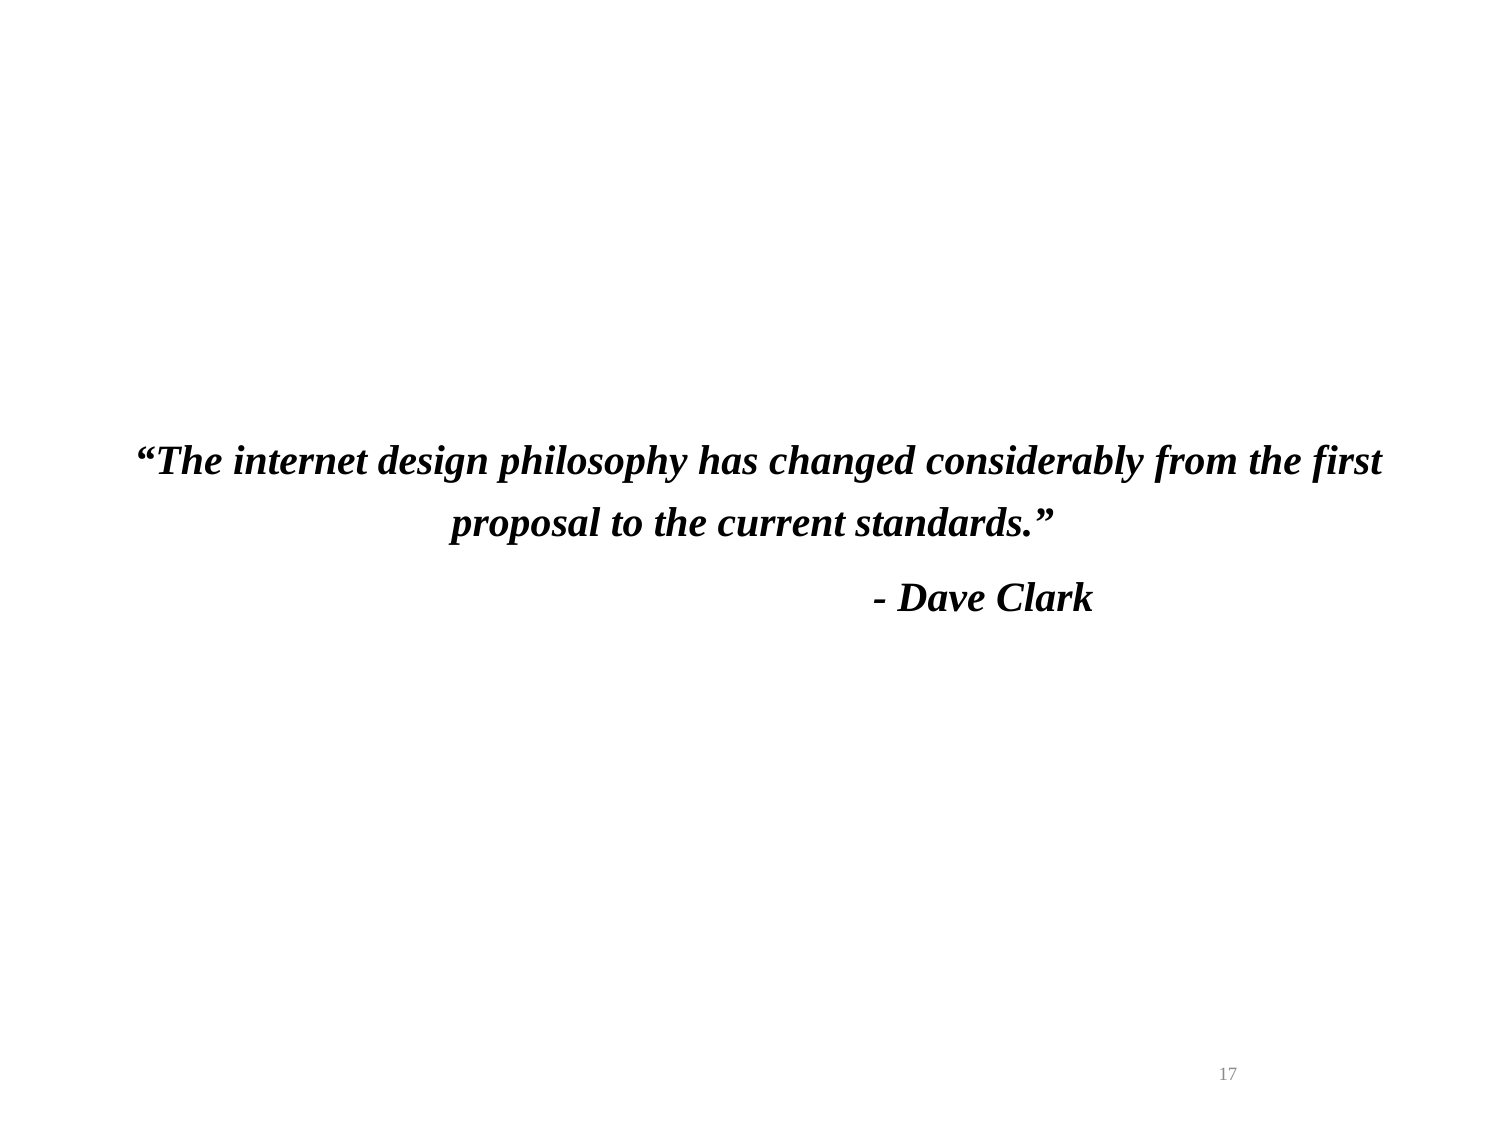

“The internet design philosophy has changed considerably from the first proposal to the current standards.”
			- Dave Clark

17